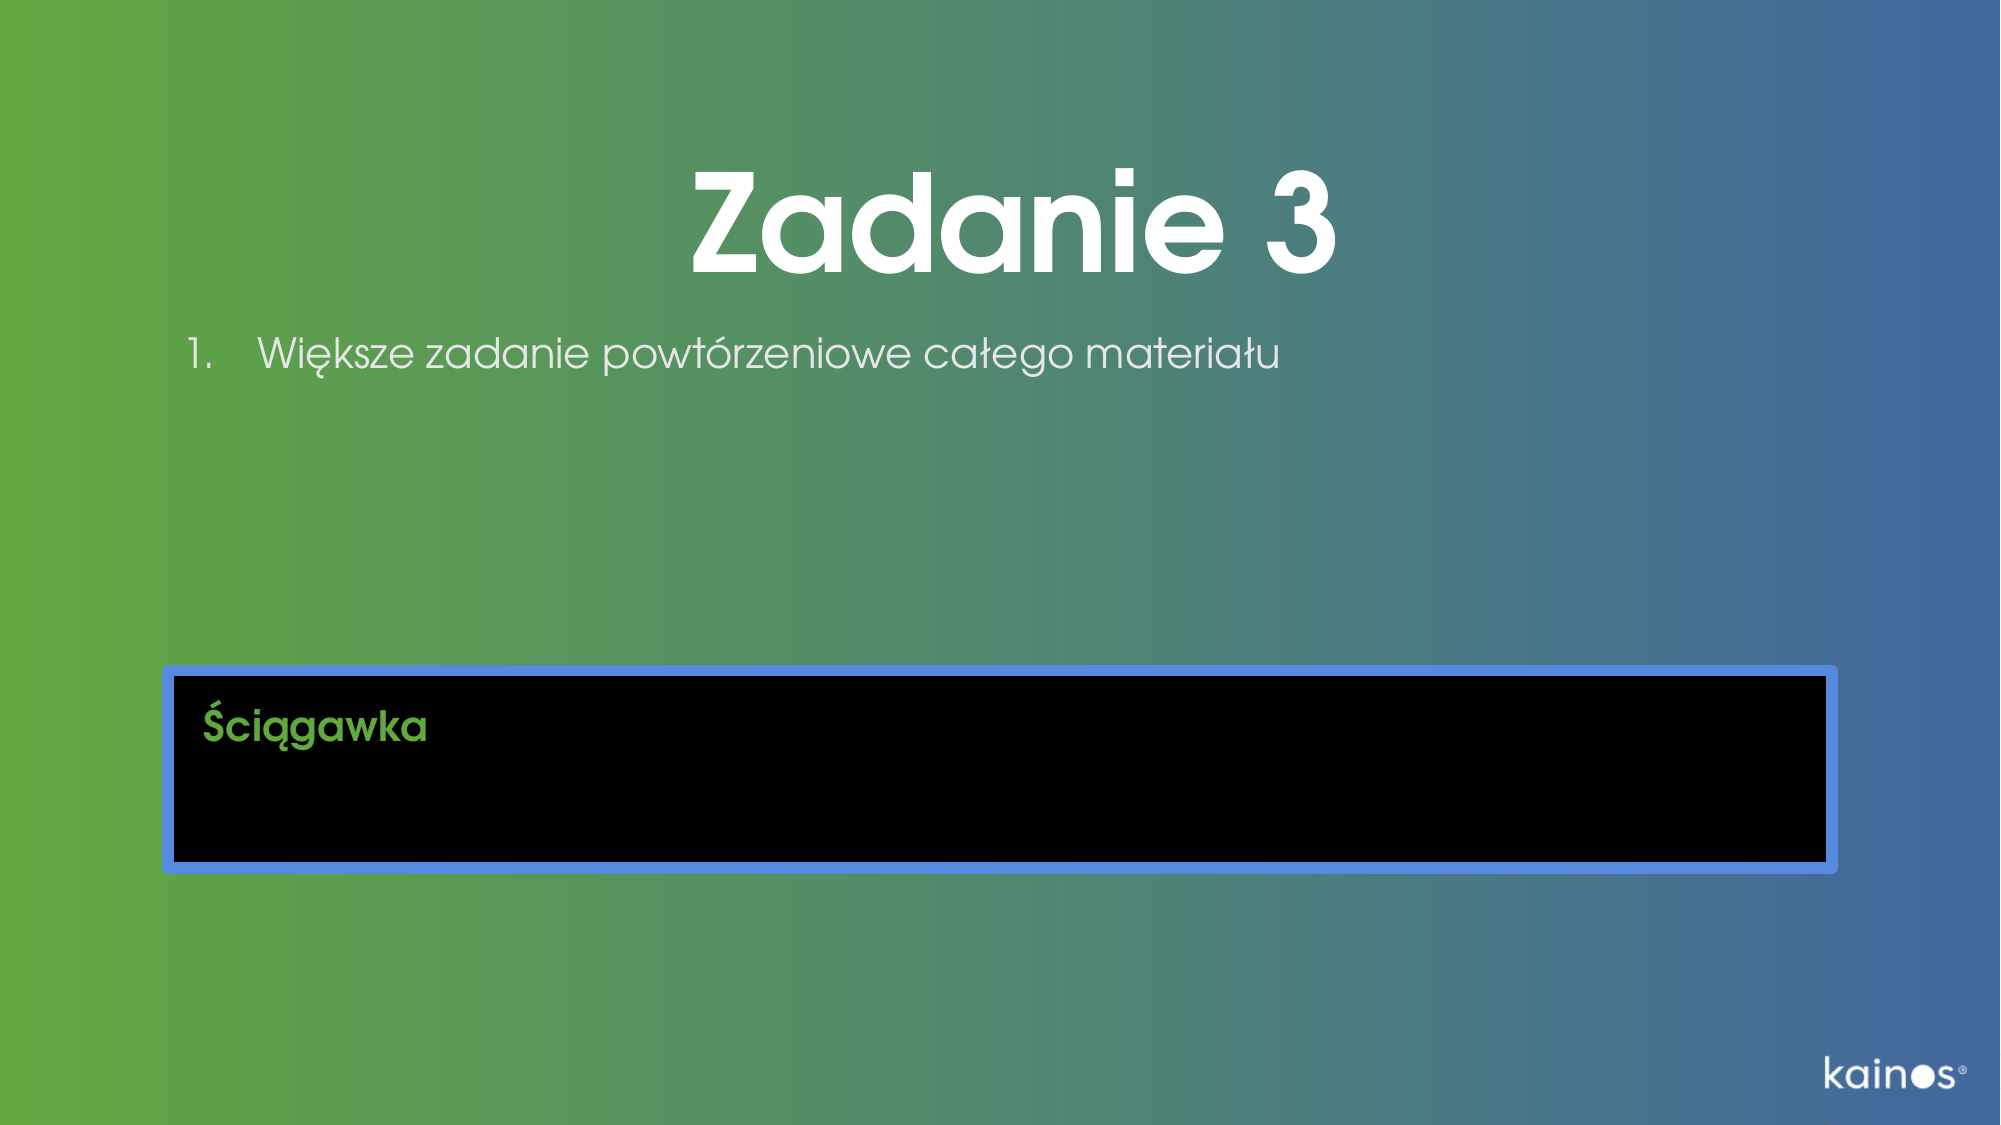

# Zadanie 3

Większe zadanie powtórzeniowe całego materiału

Ściągawka